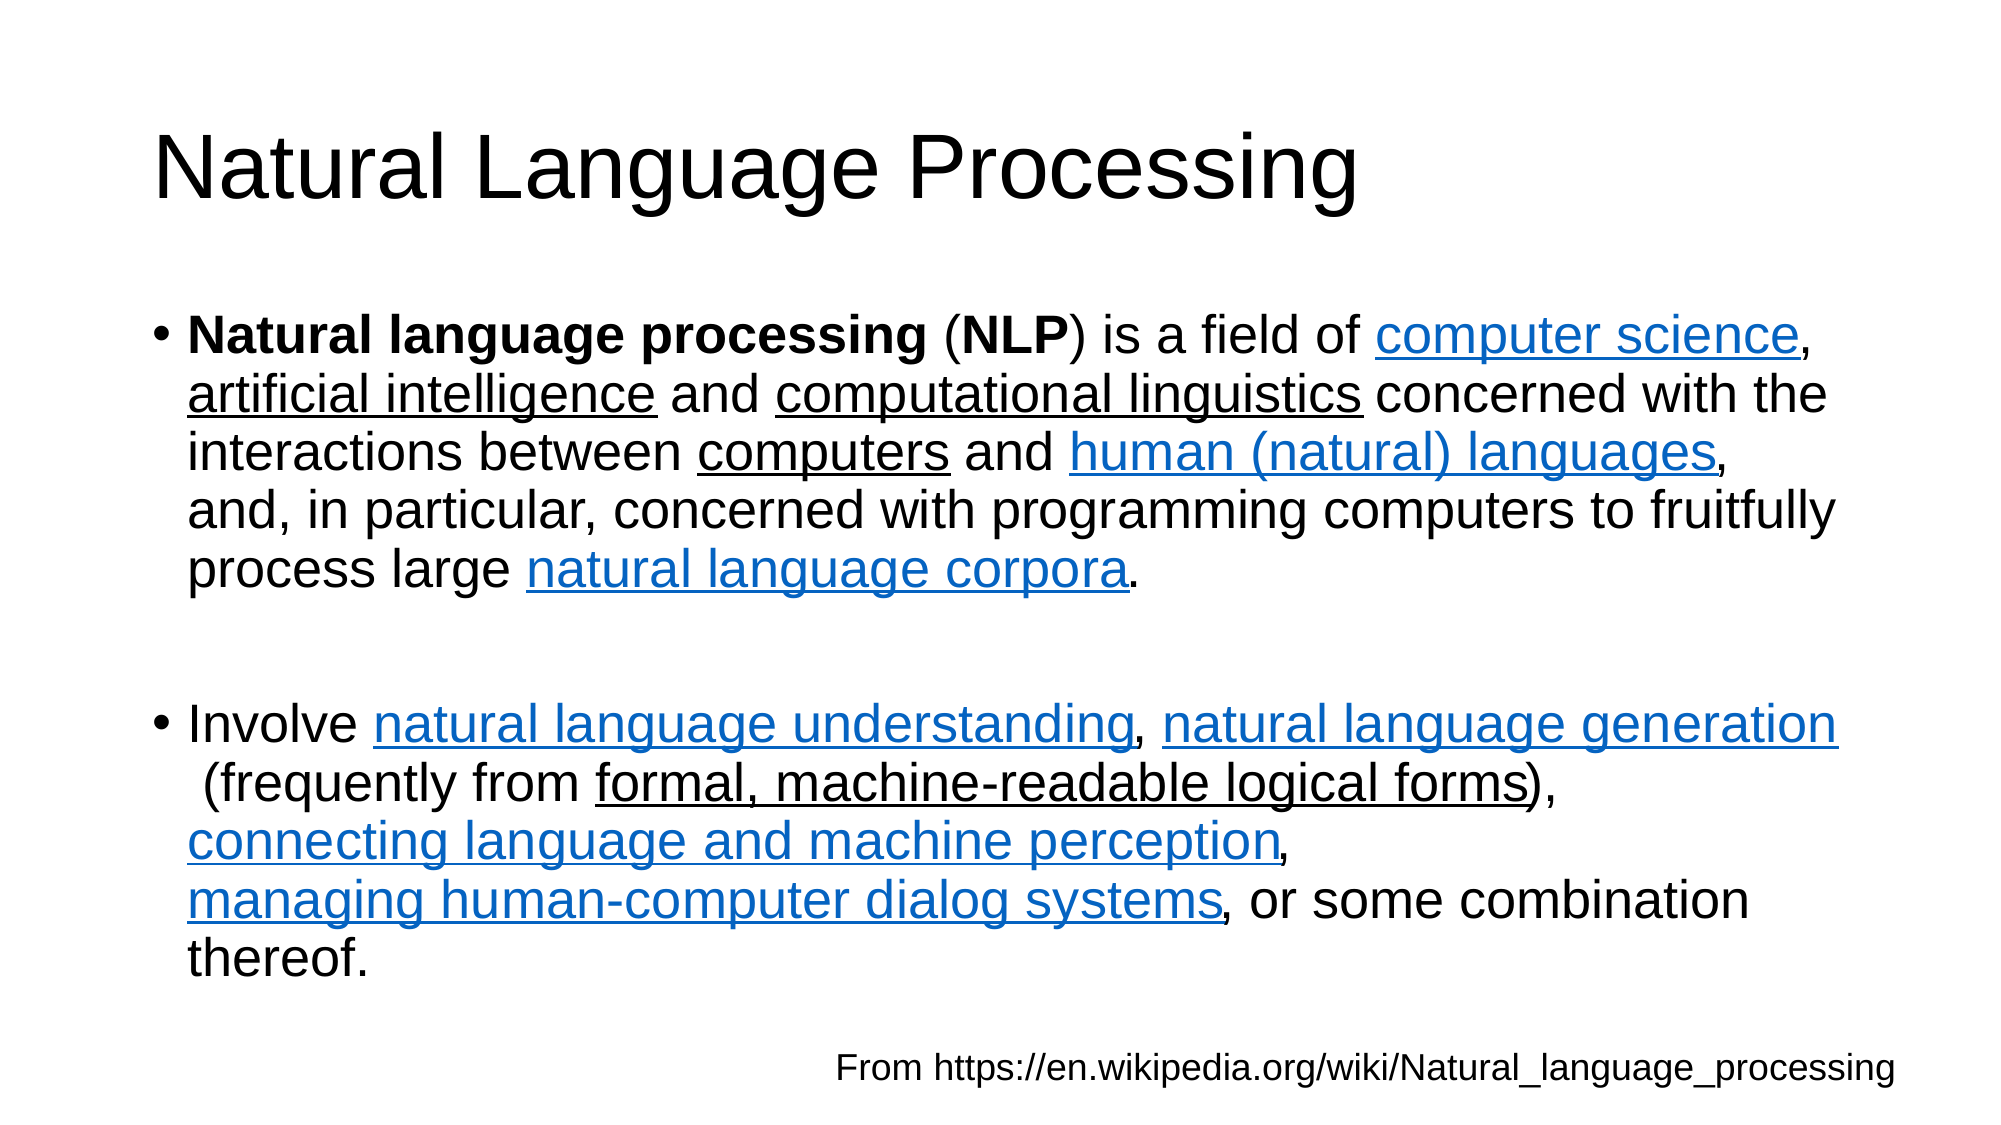

# Natural Language Processing
Natural language processing (NLP) is a field of computer science, artificial intelligence and computational linguistics concerned with the interactions between computers and human (natural) languages, and, in particular, concerned with programming computers to fruitfully process large natural language corpora.

Involve natural language understanding, natural language generation (frequently from formal, machine-readable logical forms), connecting language and machine perception, managing human-computer dialog systems, or some combination thereof.
From https://en.wikipedia.org/wiki/Natural_language_processing